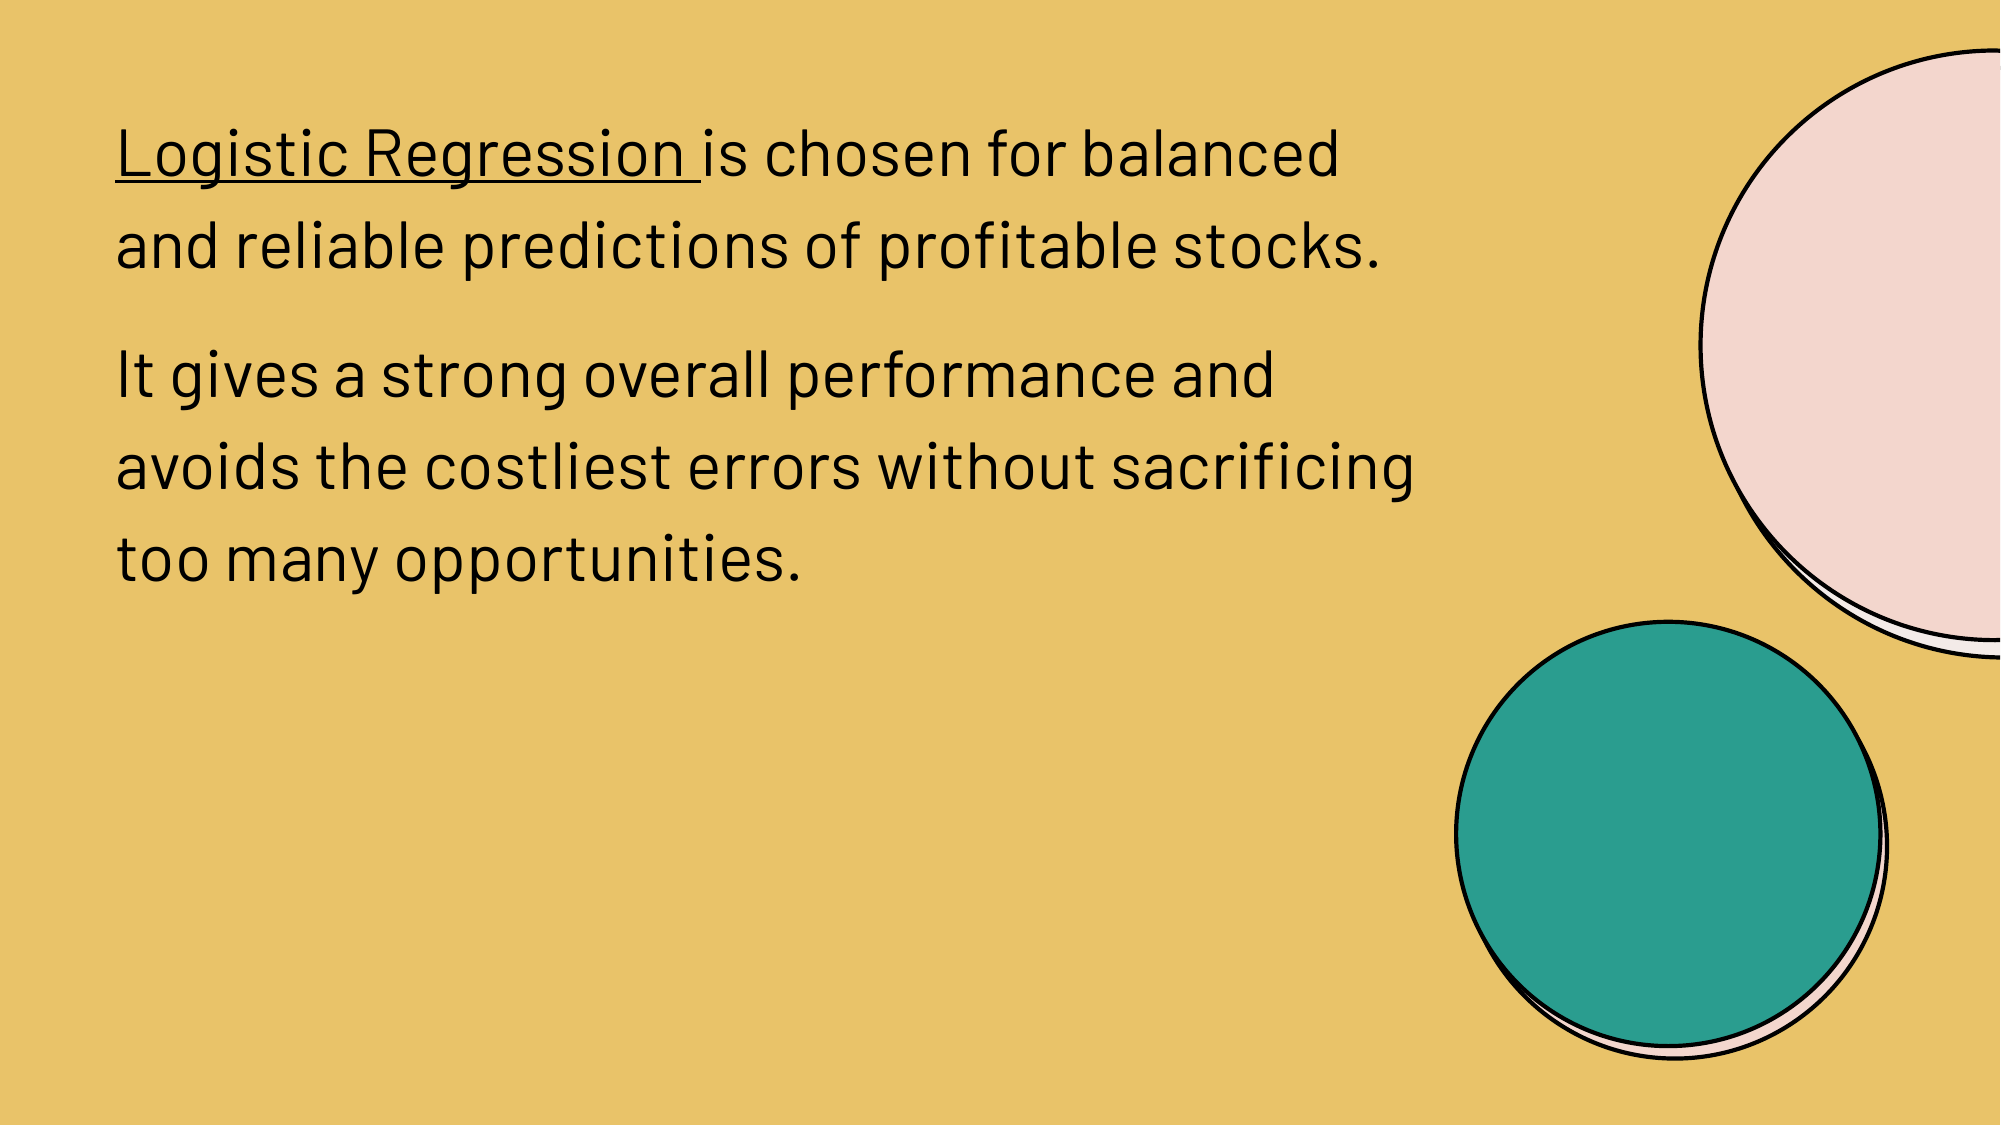

Logistic Regression is chosen for balanced and reliable predictions of profitable stocks.
It gives a strong overall performance and avoids the costliest errors without sacrificing too many opportunities.